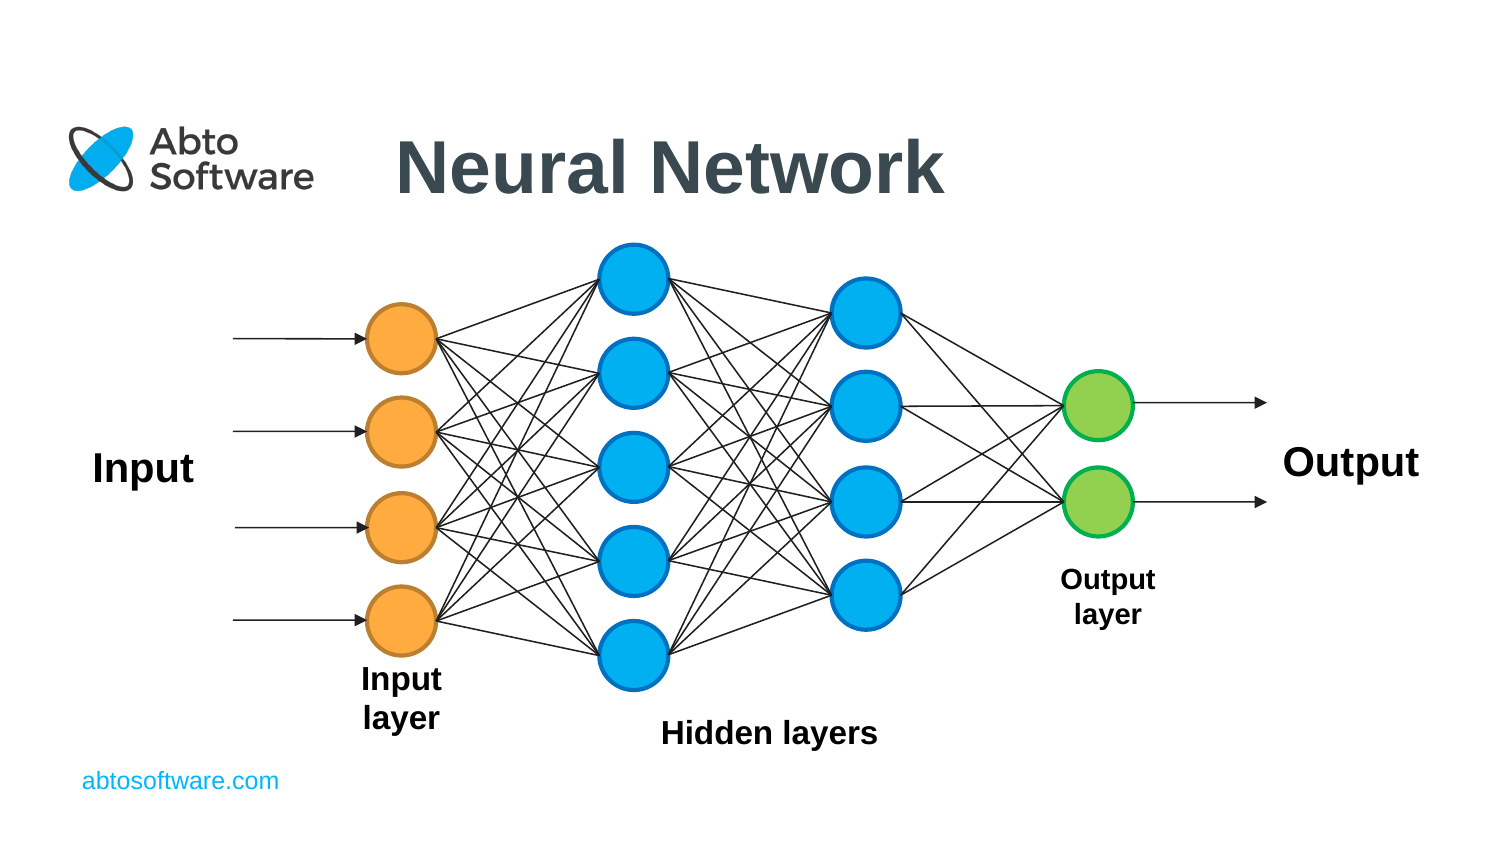

Neural Network

Output
Input
Output
layer
Input
layer
Hidden layers